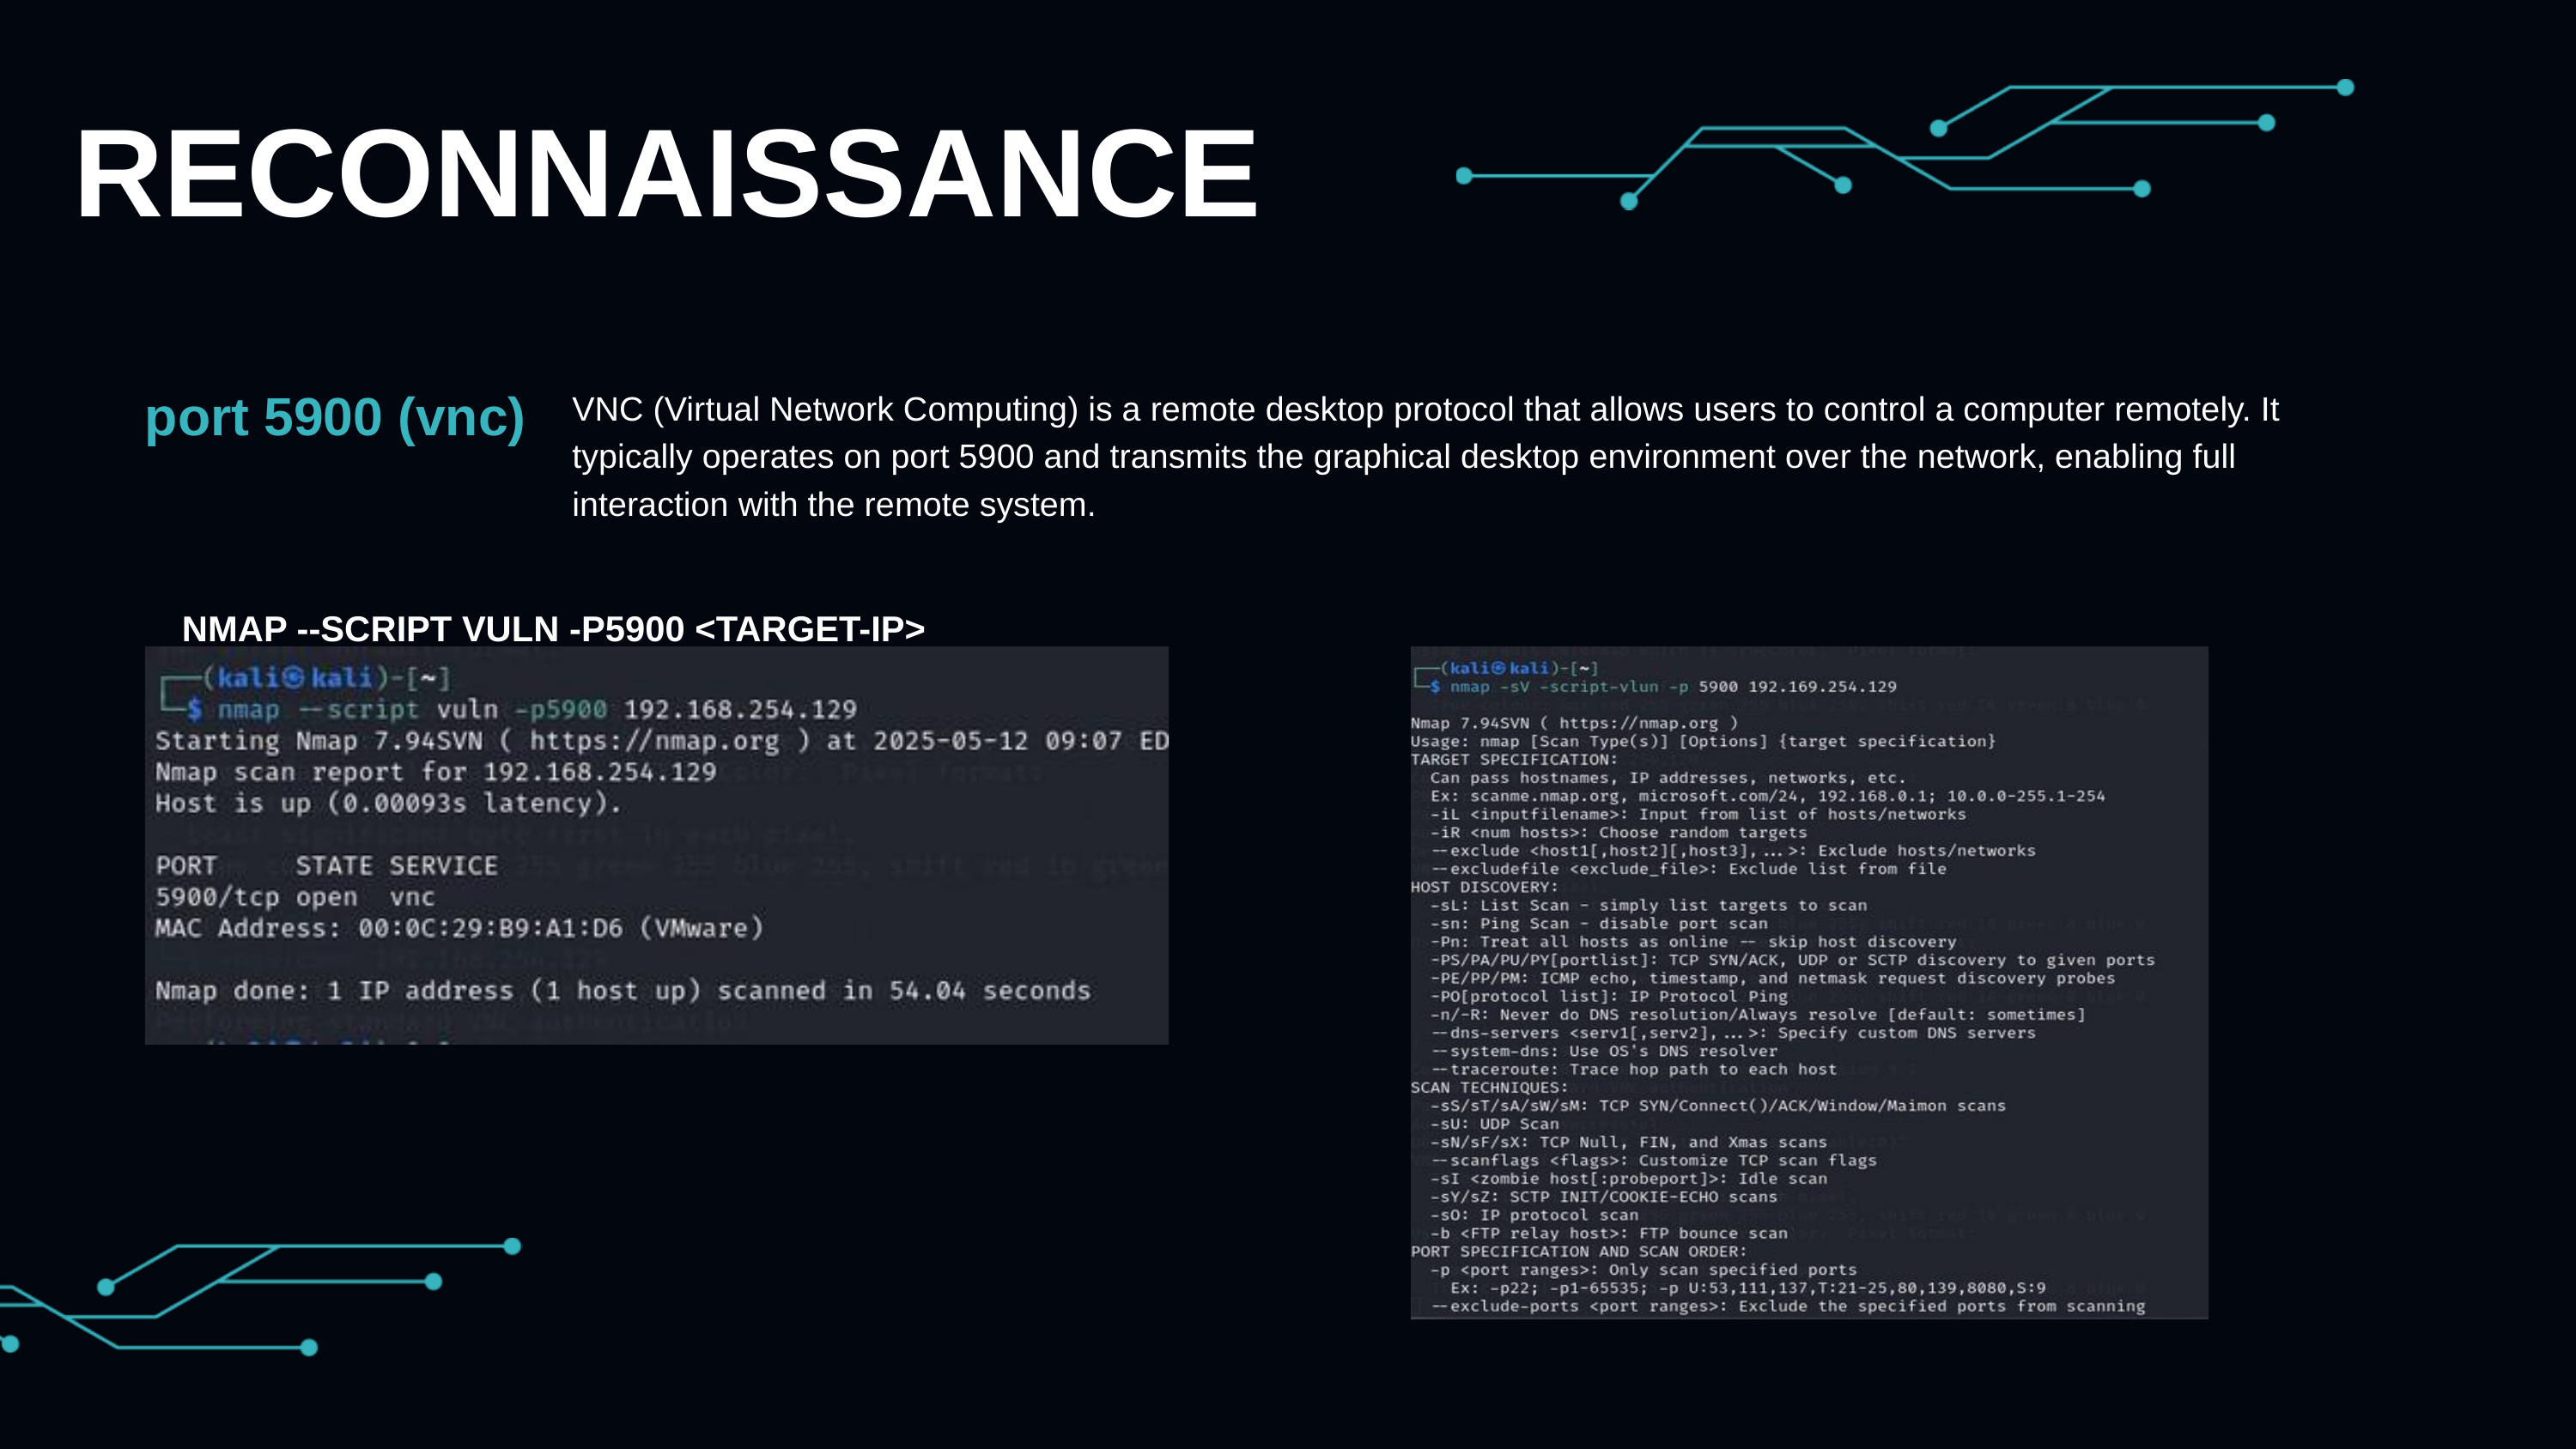

RECONNAISSANCE
port 5900 (vnc)
VNC (Virtual Network Computing) is a remote desktop protocol that allows users to control a computer remotely. It typically operates on port 5900 and transmits the graphical desktop environment over the network, enabling full interaction with the remote system.
 NMAP --SCRIPT VULN -P5900 <TARGET-IP>